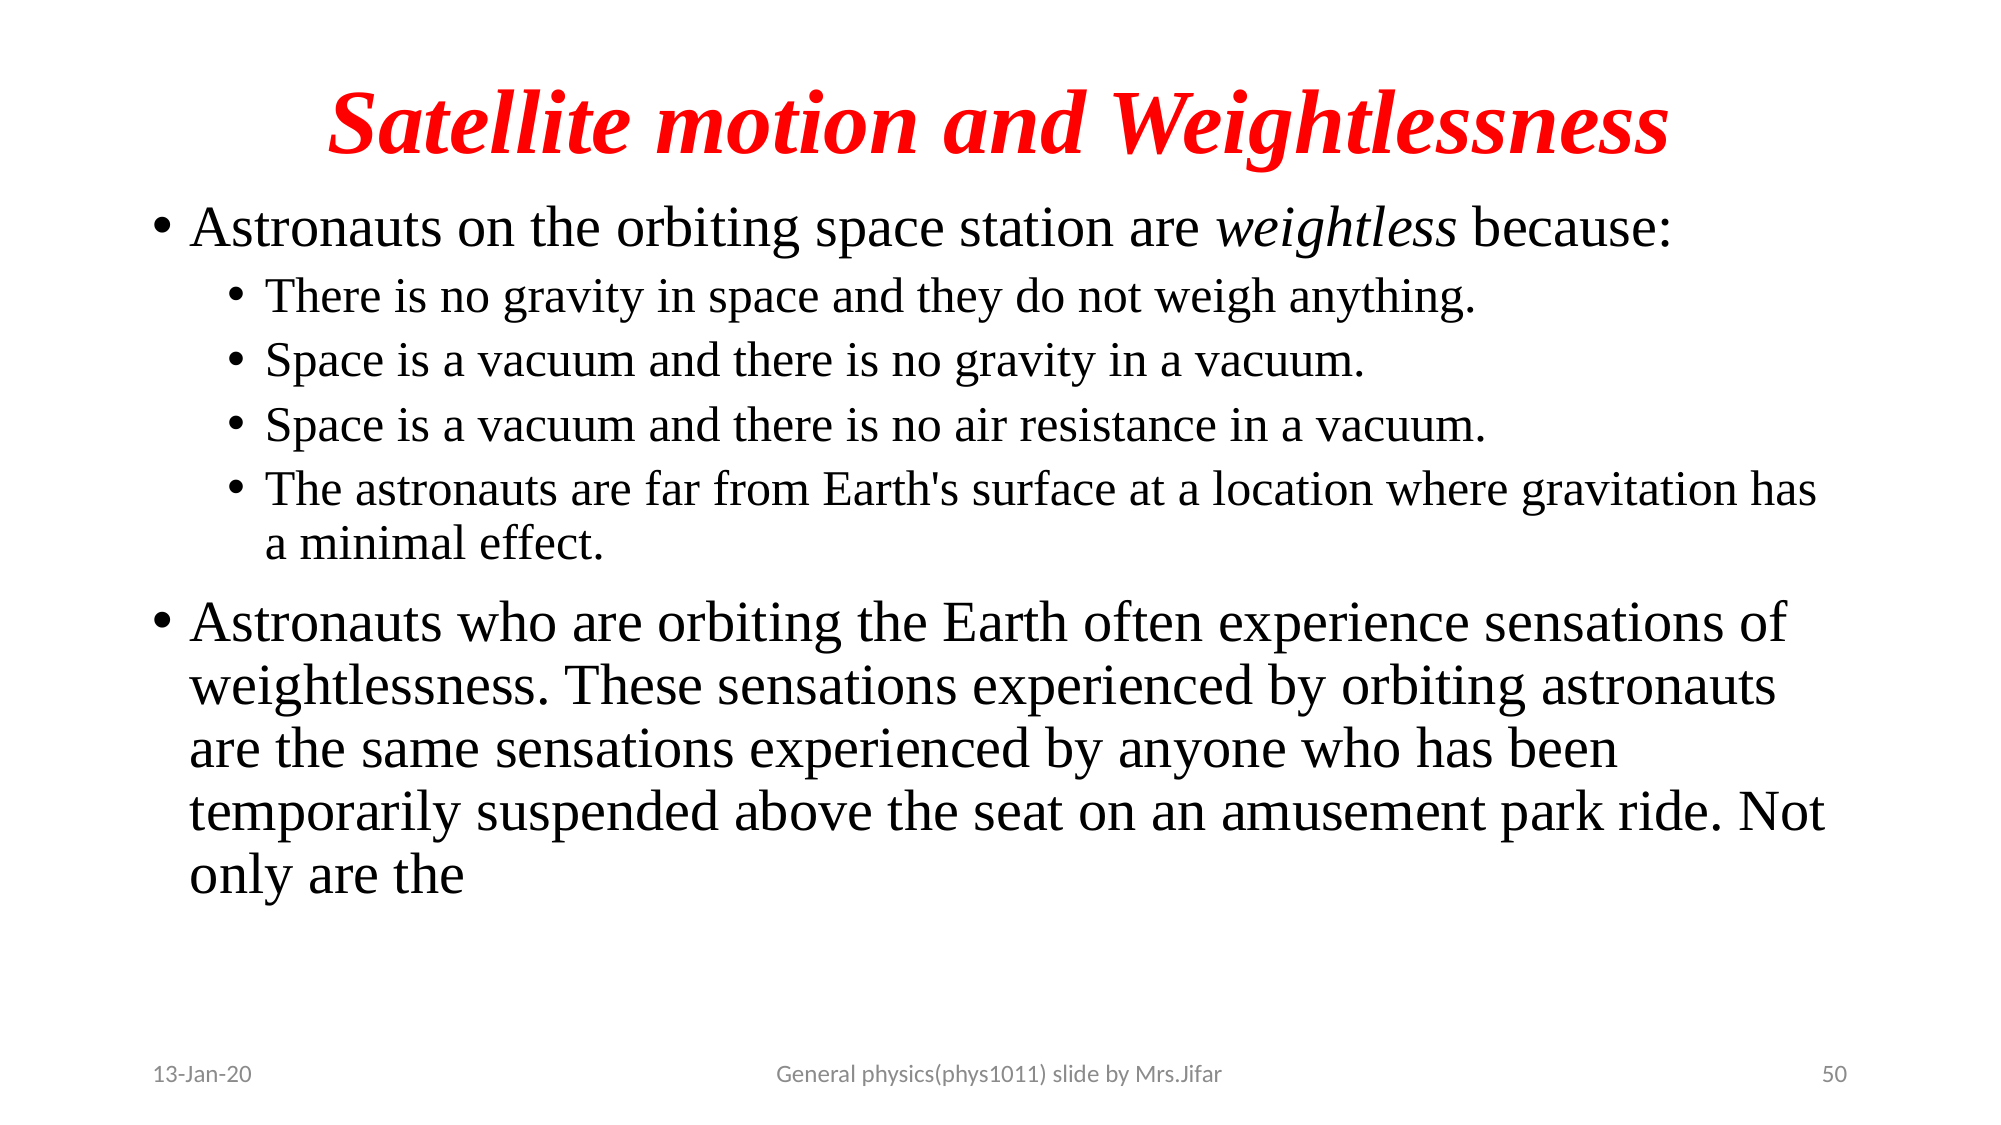

# Satellite motion and Weightlessness
Astronauts on the orbiting space station are weightless because:
There is no gravity in space and they do not weigh anything.
Space is a vacuum and there is no gravity in a vacuum.
Space is a vacuum and there is no air resistance in a vacuum.
The astronauts are far from Earth's surface at a location where gravitation has a minimal effect.
Astronauts who are orbiting the Earth often experience sensations of weightlessness. These sensations experienced by orbiting astronauts are the same sensations experienced by anyone who has been temporarily suspended above the seat on an amusement park ride. Not only are the
13-Jan-20
General physics(phys1011) slide by Mrs.Jifar
50